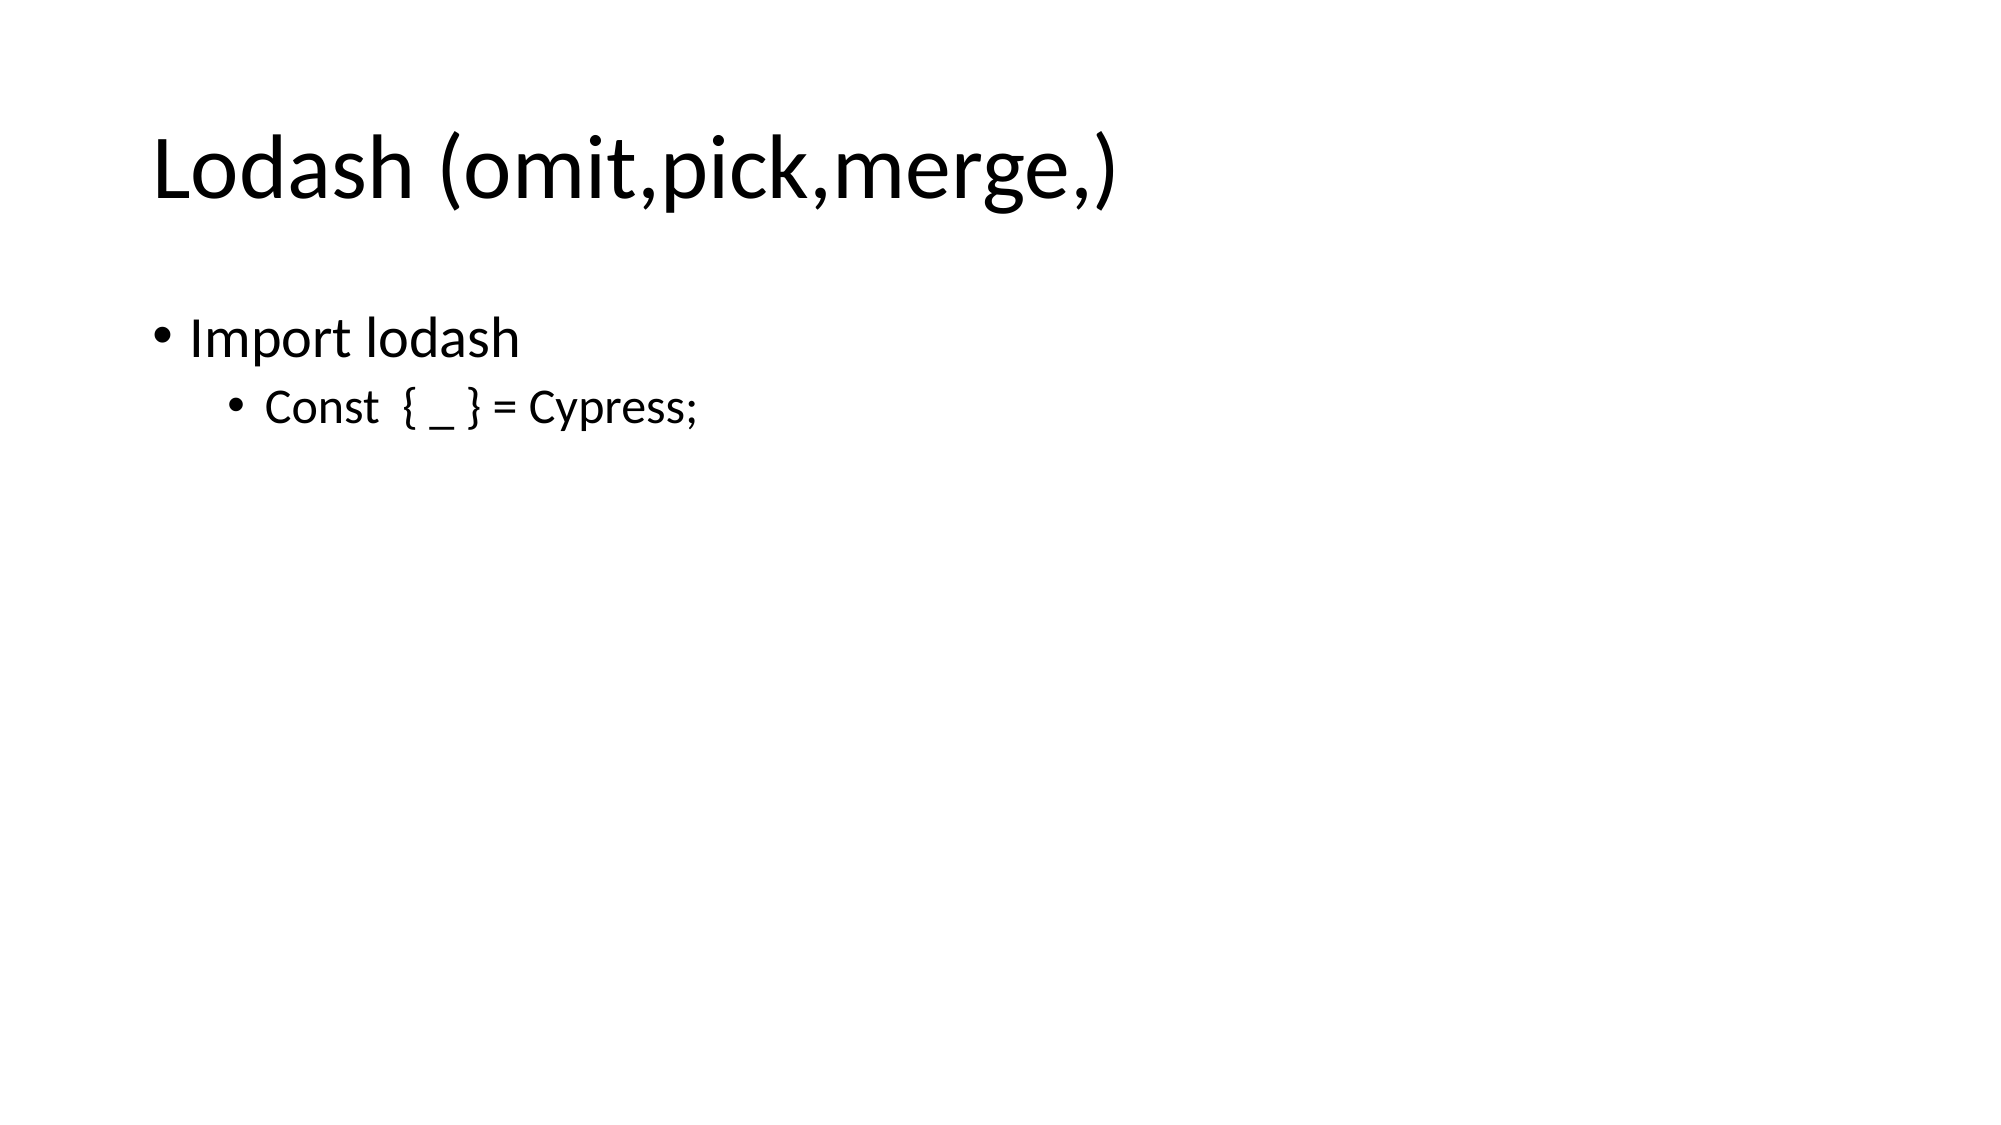

# Lodash (omit,pick,merge,)
Import lodash
Const  { _ } = Cypress;